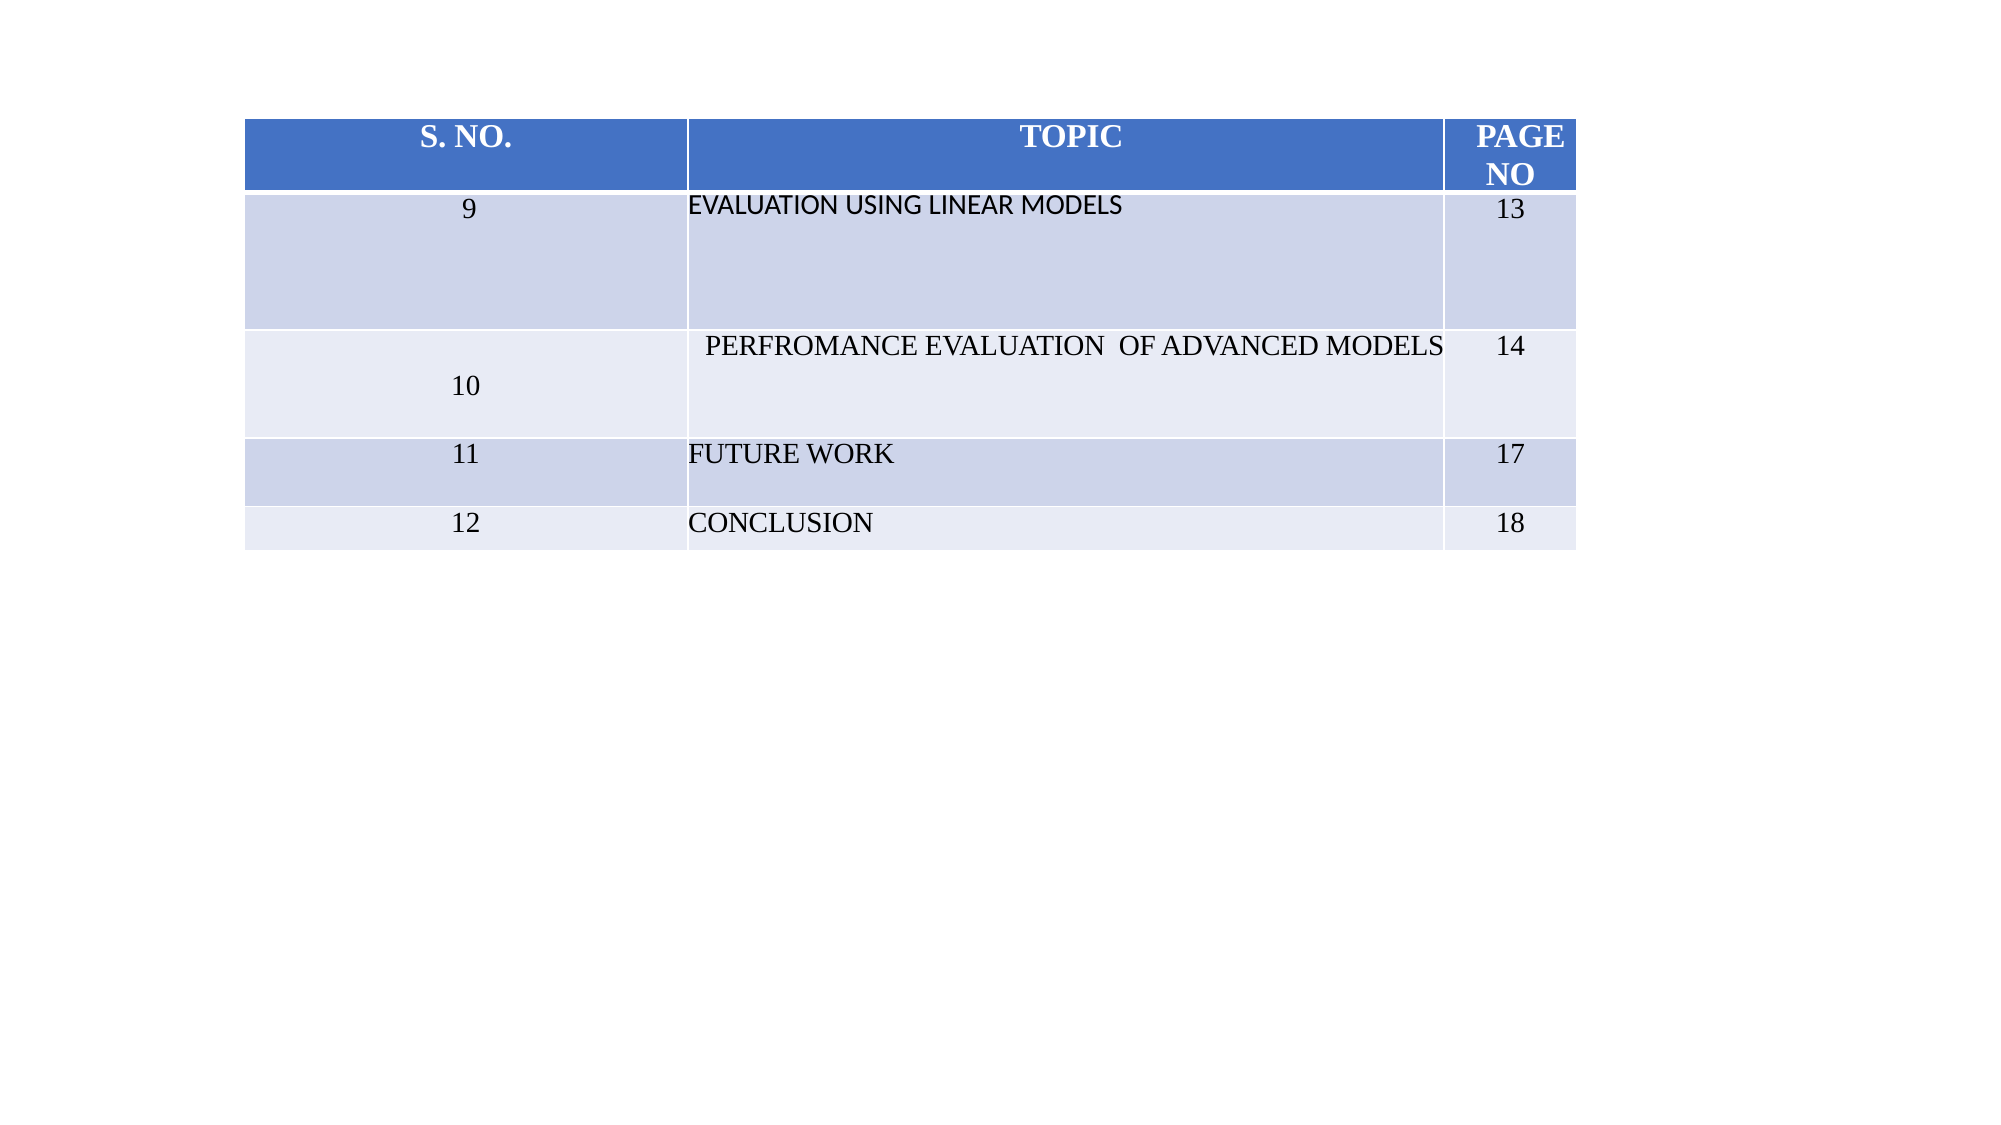

| S. NO. | TOPIC | PAGE NO |
| --- | --- | --- |
| 9 | EVALUATION USING LINEAR MODELS | 13 |
| 10 | PERFROMANCE EVALUATION OF ADVANCED MODELS | 14 |
| 11 | FUTURE WORK | 17 |
| 12 | CONCLUSION | 18 |